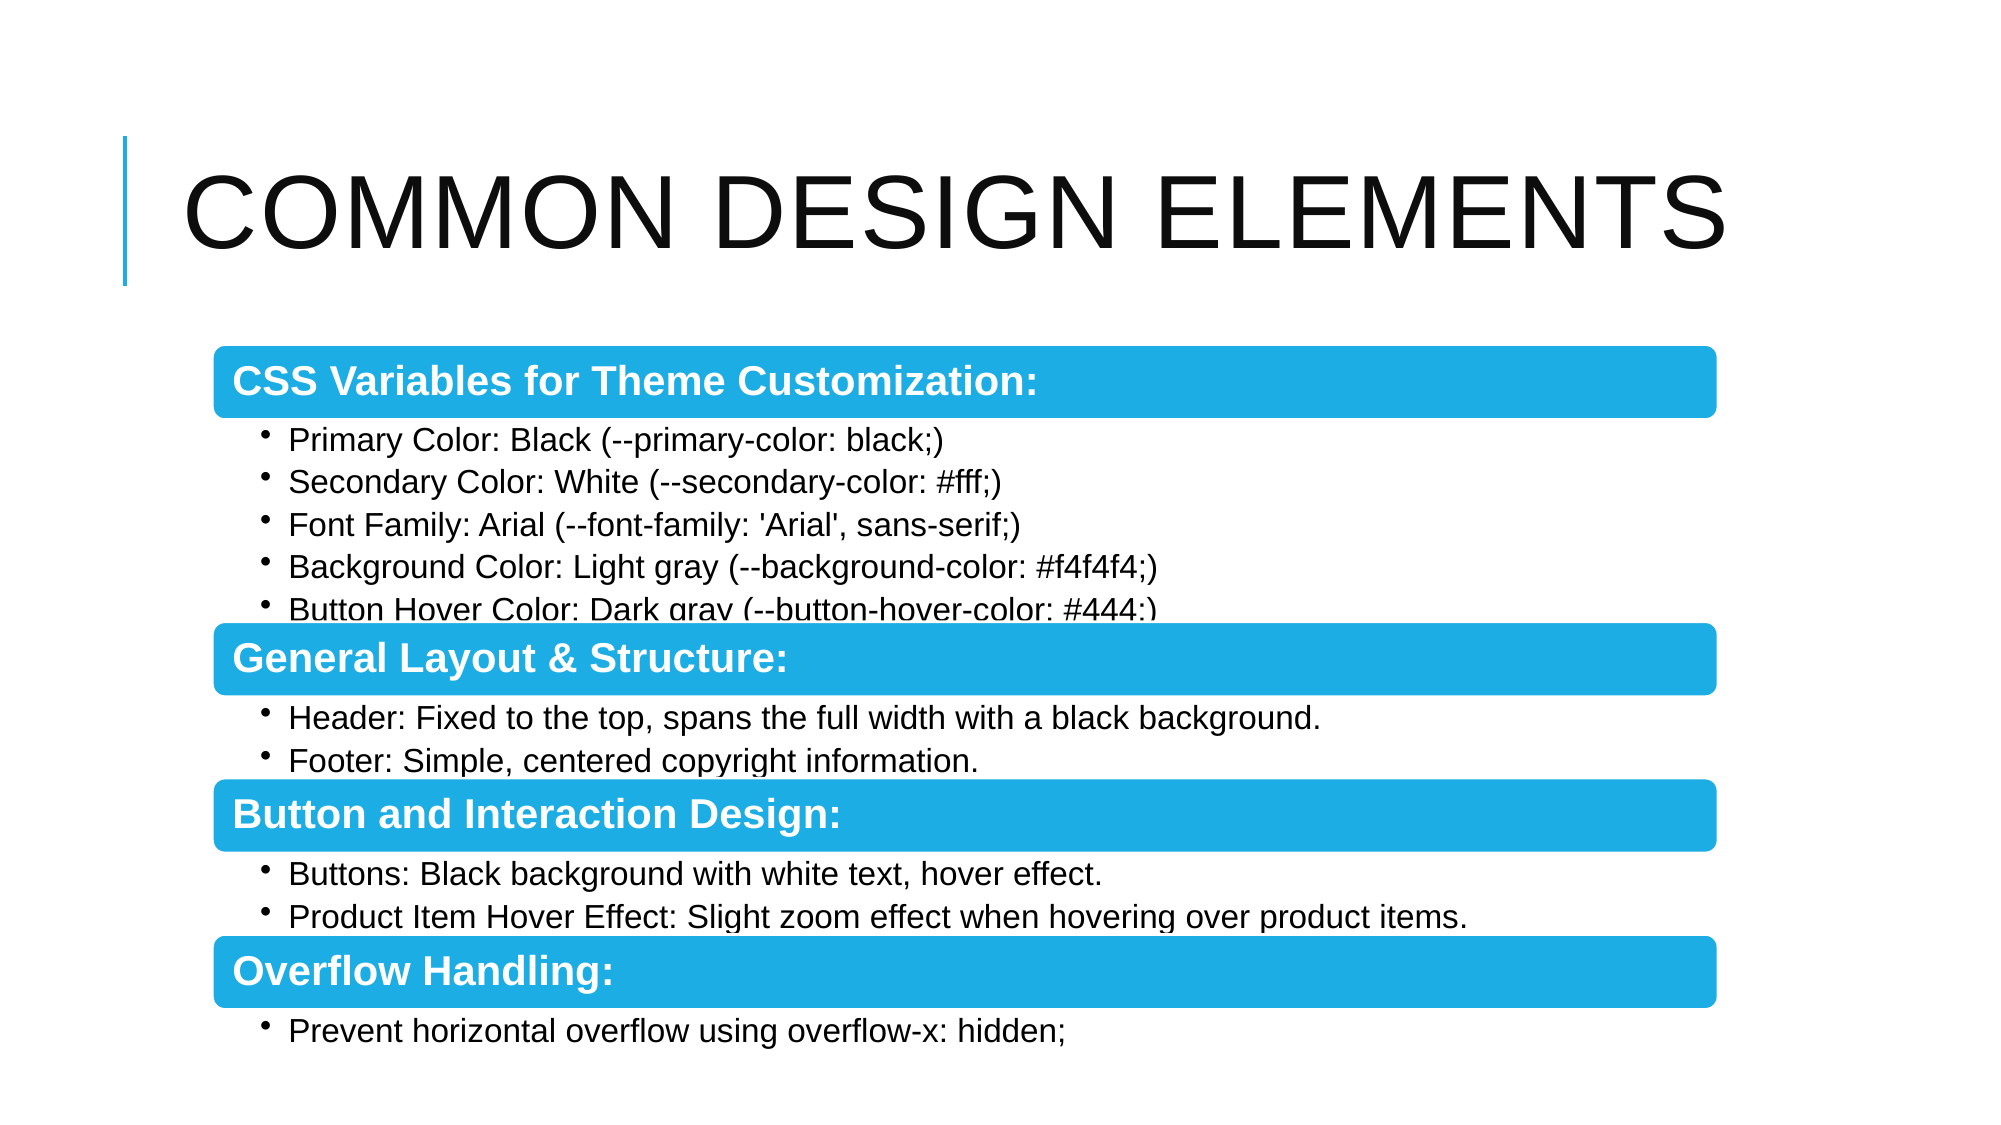

# Common Design Elements
CSS Variables for Theme Customization:
Primary Color: Black (--primary-color: black;)
Secondary Color: White (--secondary-color: #fff;)
Font Family: Arial (--font-family: 'Arial', sans-serif;)
Background Color: Light gray (--background-color: #f4f4f4;)
Button Hover Color: Dark gray (--button-hover-color: #444;)
General Layout & Structure:
Header: Fixed to the top, spans the full width with a black background.
Footer: Simple, centered copyright information.
Button and Interaction Design:
Buttons: Black background with white text, hover effect.
Product Item Hover Effect: Slight zoom effect when hovering over product items.
Overflow Handling:
Prevent horizontal overflow using overflow-x: hidden;